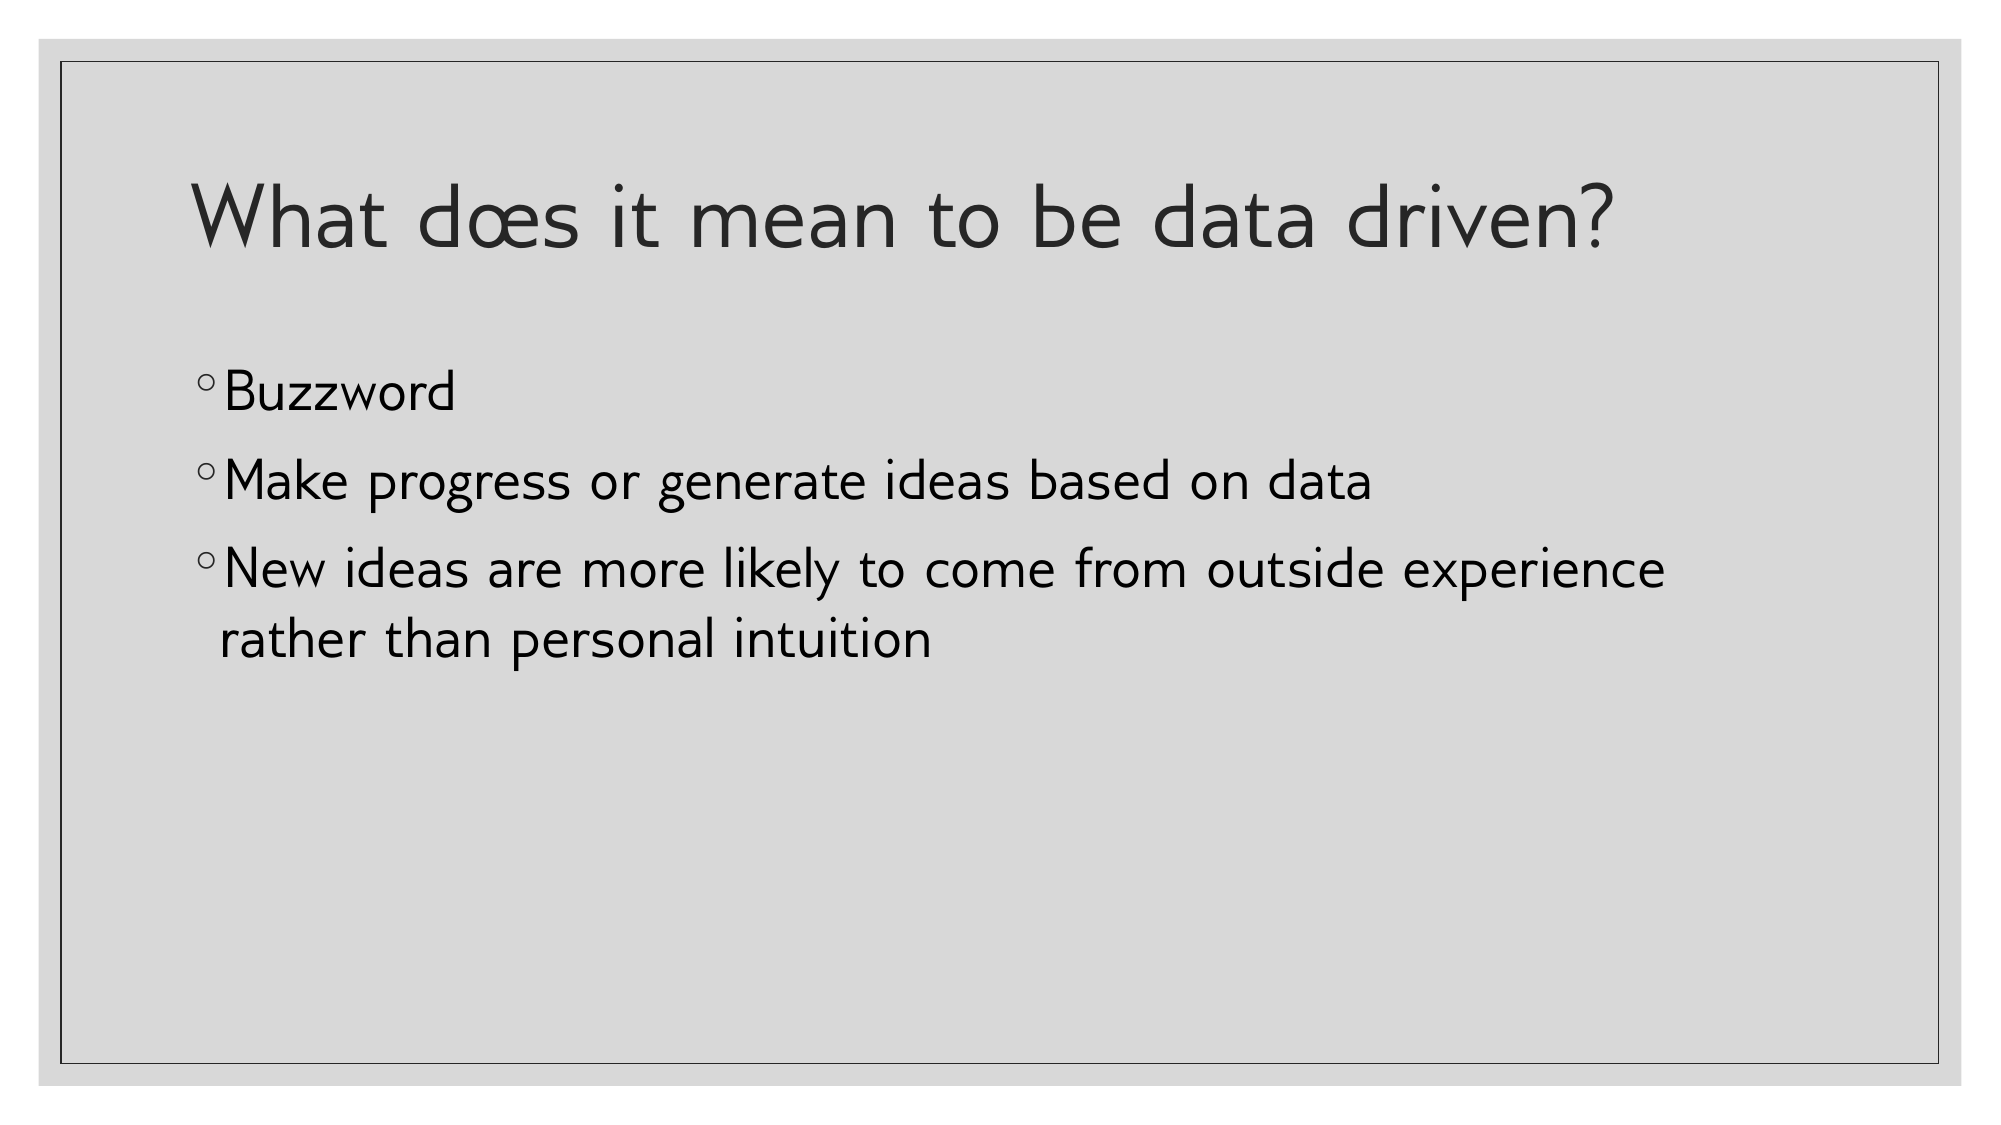

# What does it mean to be data driven?
Buzzword
Make progress or generate ideas based on data
New ideas are more likely to come from outside experience rather than personal intuition